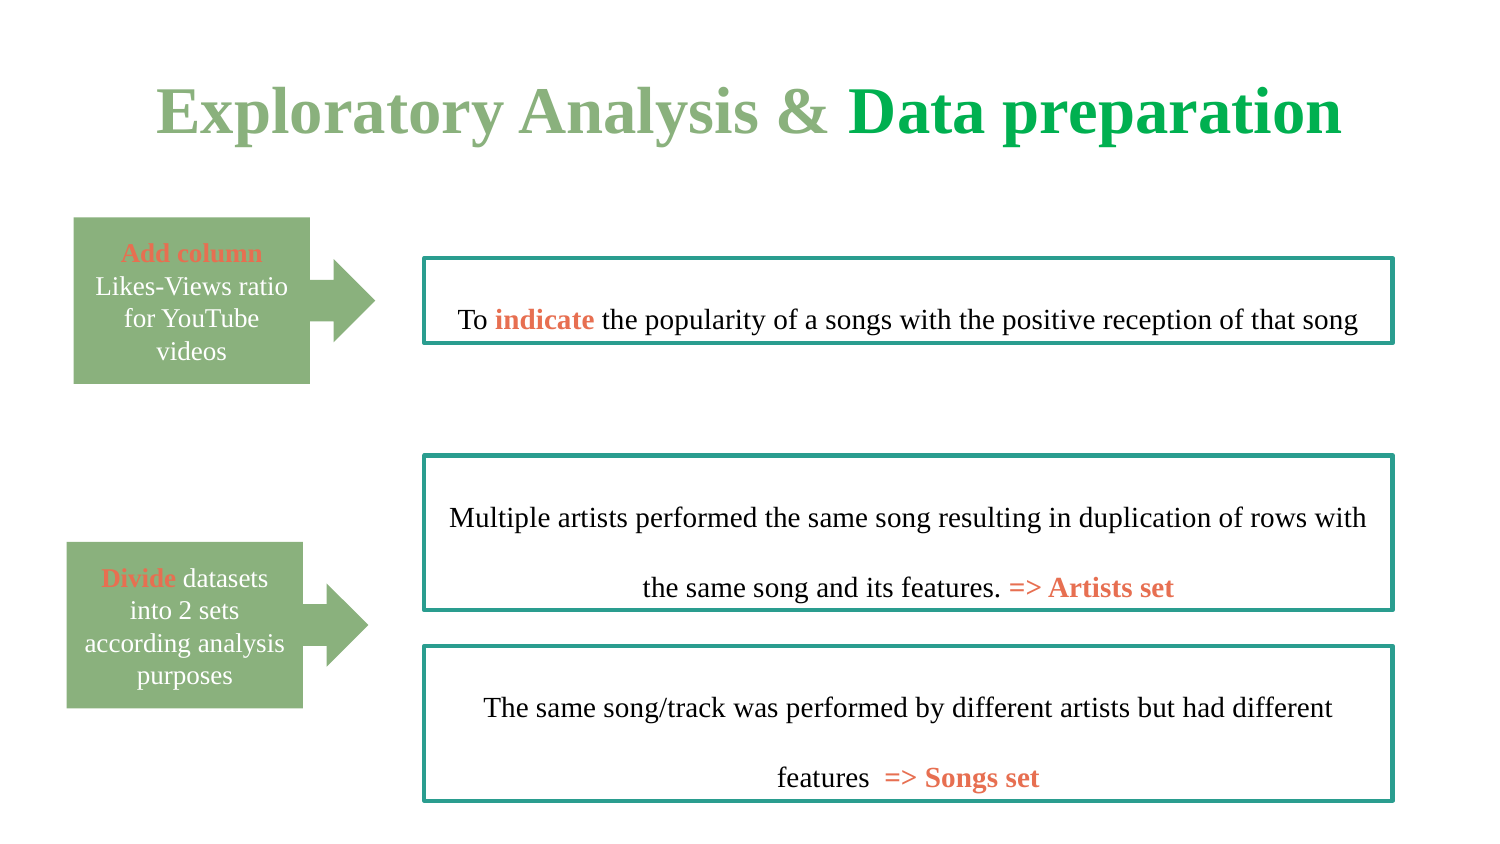

# Exploratory Analysis & Data preparation
Add column Likes-Views ratio for YouTube videos
To indicate the popularity of a songs with the positive reception of that song
Multiple artists performed the same song resulting in duplication of rows with the same song and its features. => Artists set
Divide datasets into 2 sets according analysis purposes
The same song/track was performed by different artists but had different features  => Songs set